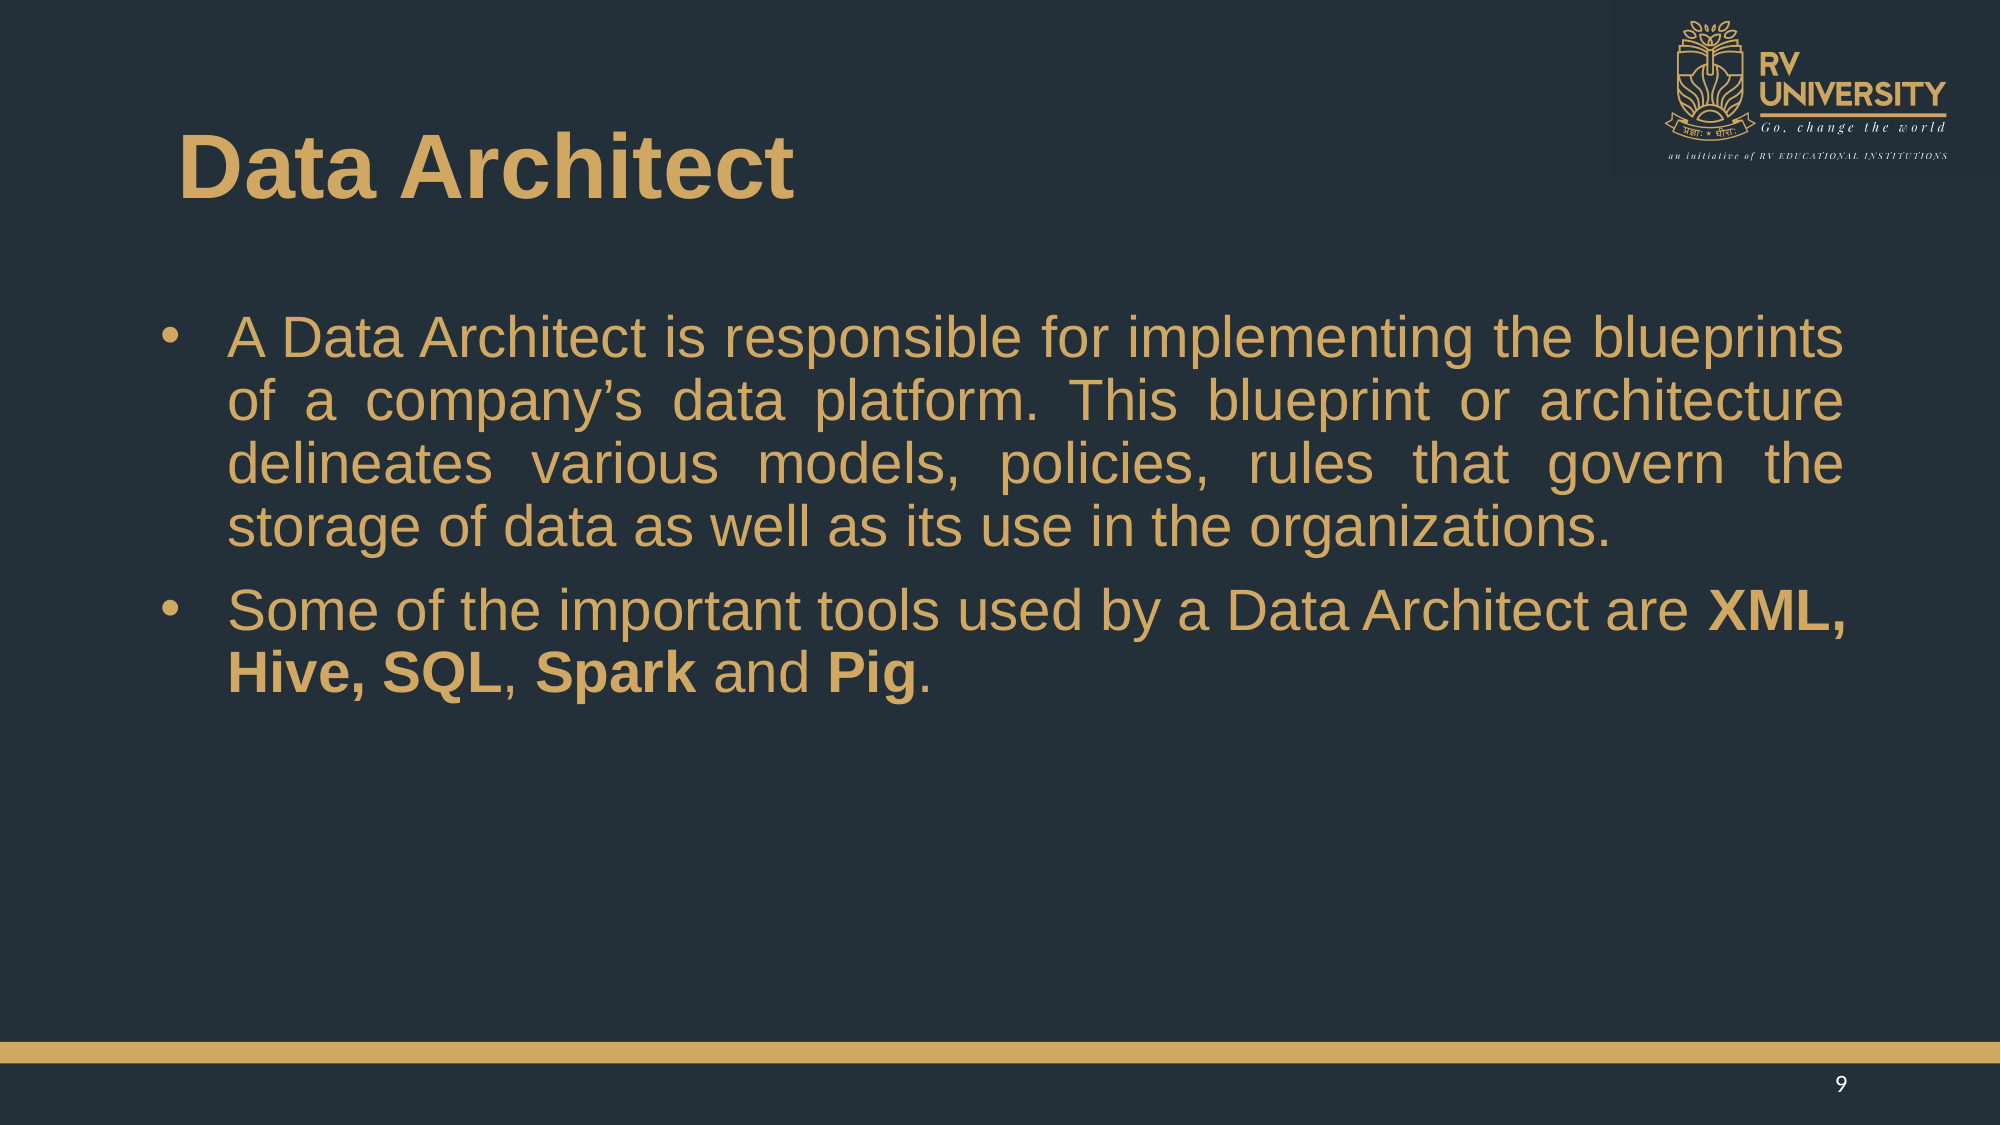

# Data Architect
A Data Architect is responsible for implementing the blueprints of a company’s data platform. This blueprint or architecture delineates various models, policies, rules that govern the storage of data as well as its use in the organizations.
Some of the important tools used by a Data Architect are XML, Hive, SQL, Spark and Pig.
9